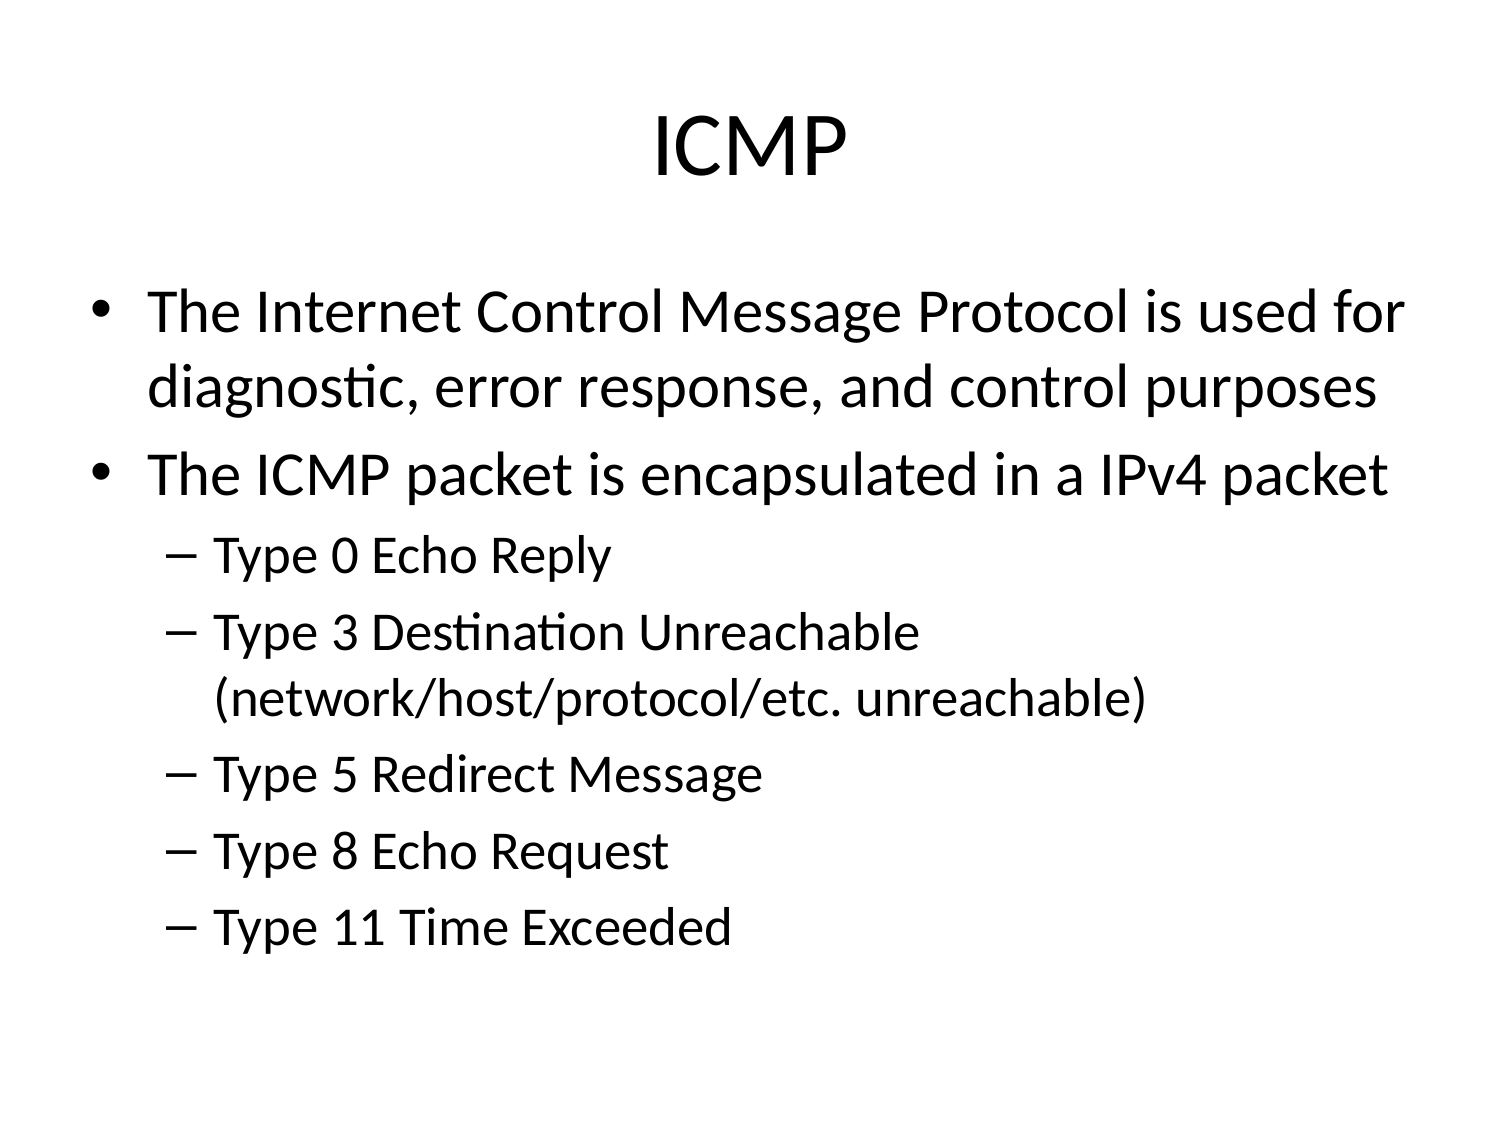

# ICMP
The Internet Control Message Protocol is used for diagnostic, error response, and control purposes
The ICMP packet is encapsulated in a IPv4 packet
Type 0 Echo Reply
Type 3 Destination Unreachable (network/host/protocol/etc. unreachable)
Type 5 Redirect Message
Type 8 Echo Request
Type 11 Time Exceeded